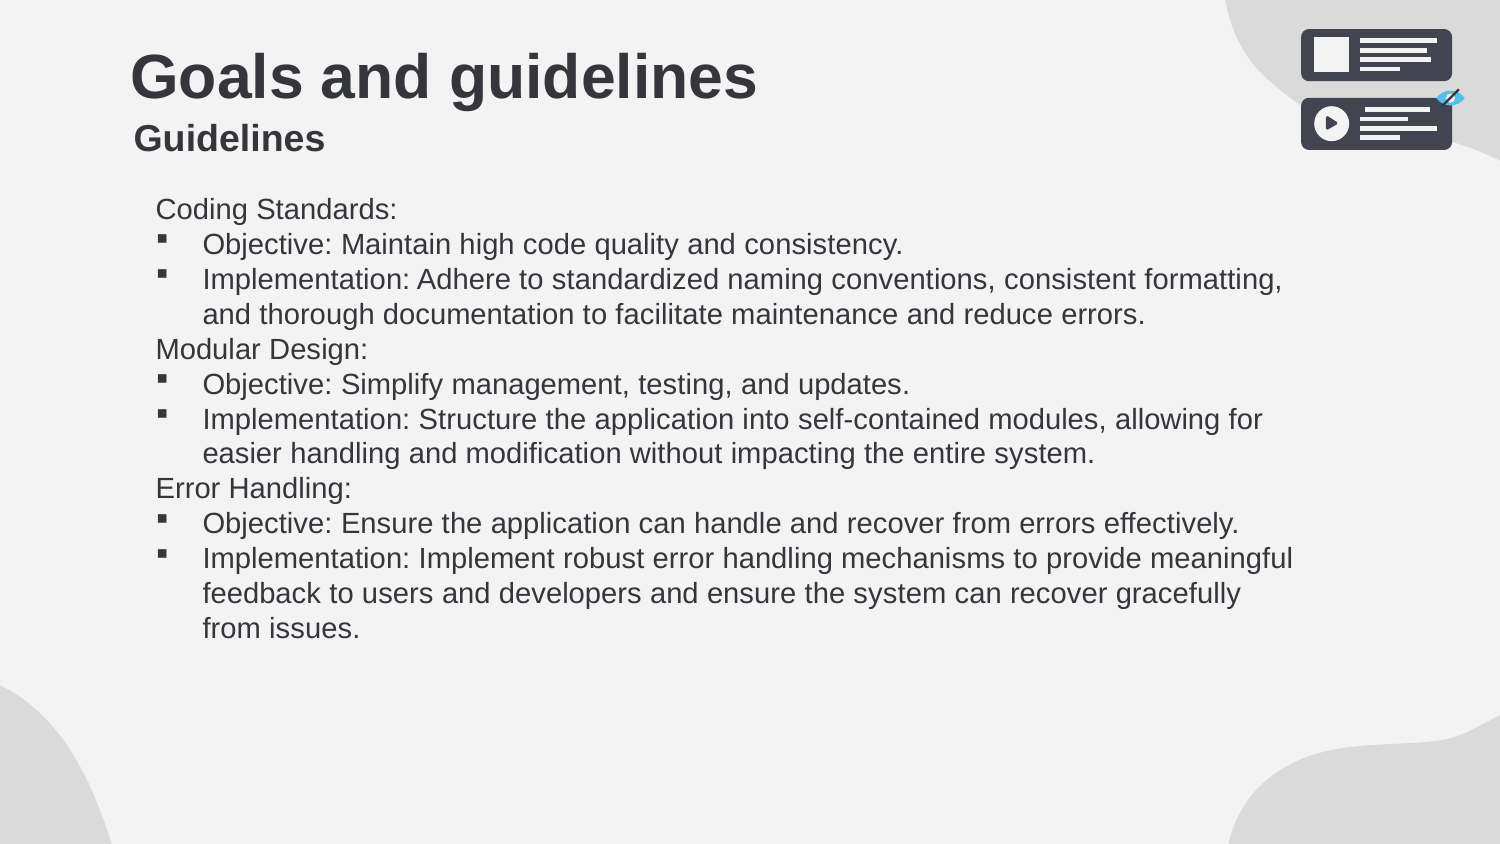

# Goals and guidelines
Guidelines
Coding Standards:
Objective: Maintain high code quality and consistency.
Implementation: Adhere to standardized naming conventions, consistent formatting, and thorough documentation to facilitate maintenance and reduce errors.
Modular Design:
Objective: Simplify management, testing, and updates.
Implementation: Structure the application into self-contained modules, allowing for easier handling and modification without impacting the entire system.
Error Handling:
Objective: Ensure the application can handle and recover from errors effectively.
Implementation: Implement robust error handling mechanisms to provide meaningful feedback to users and developers and ensure the system can recover gracefully from issues.